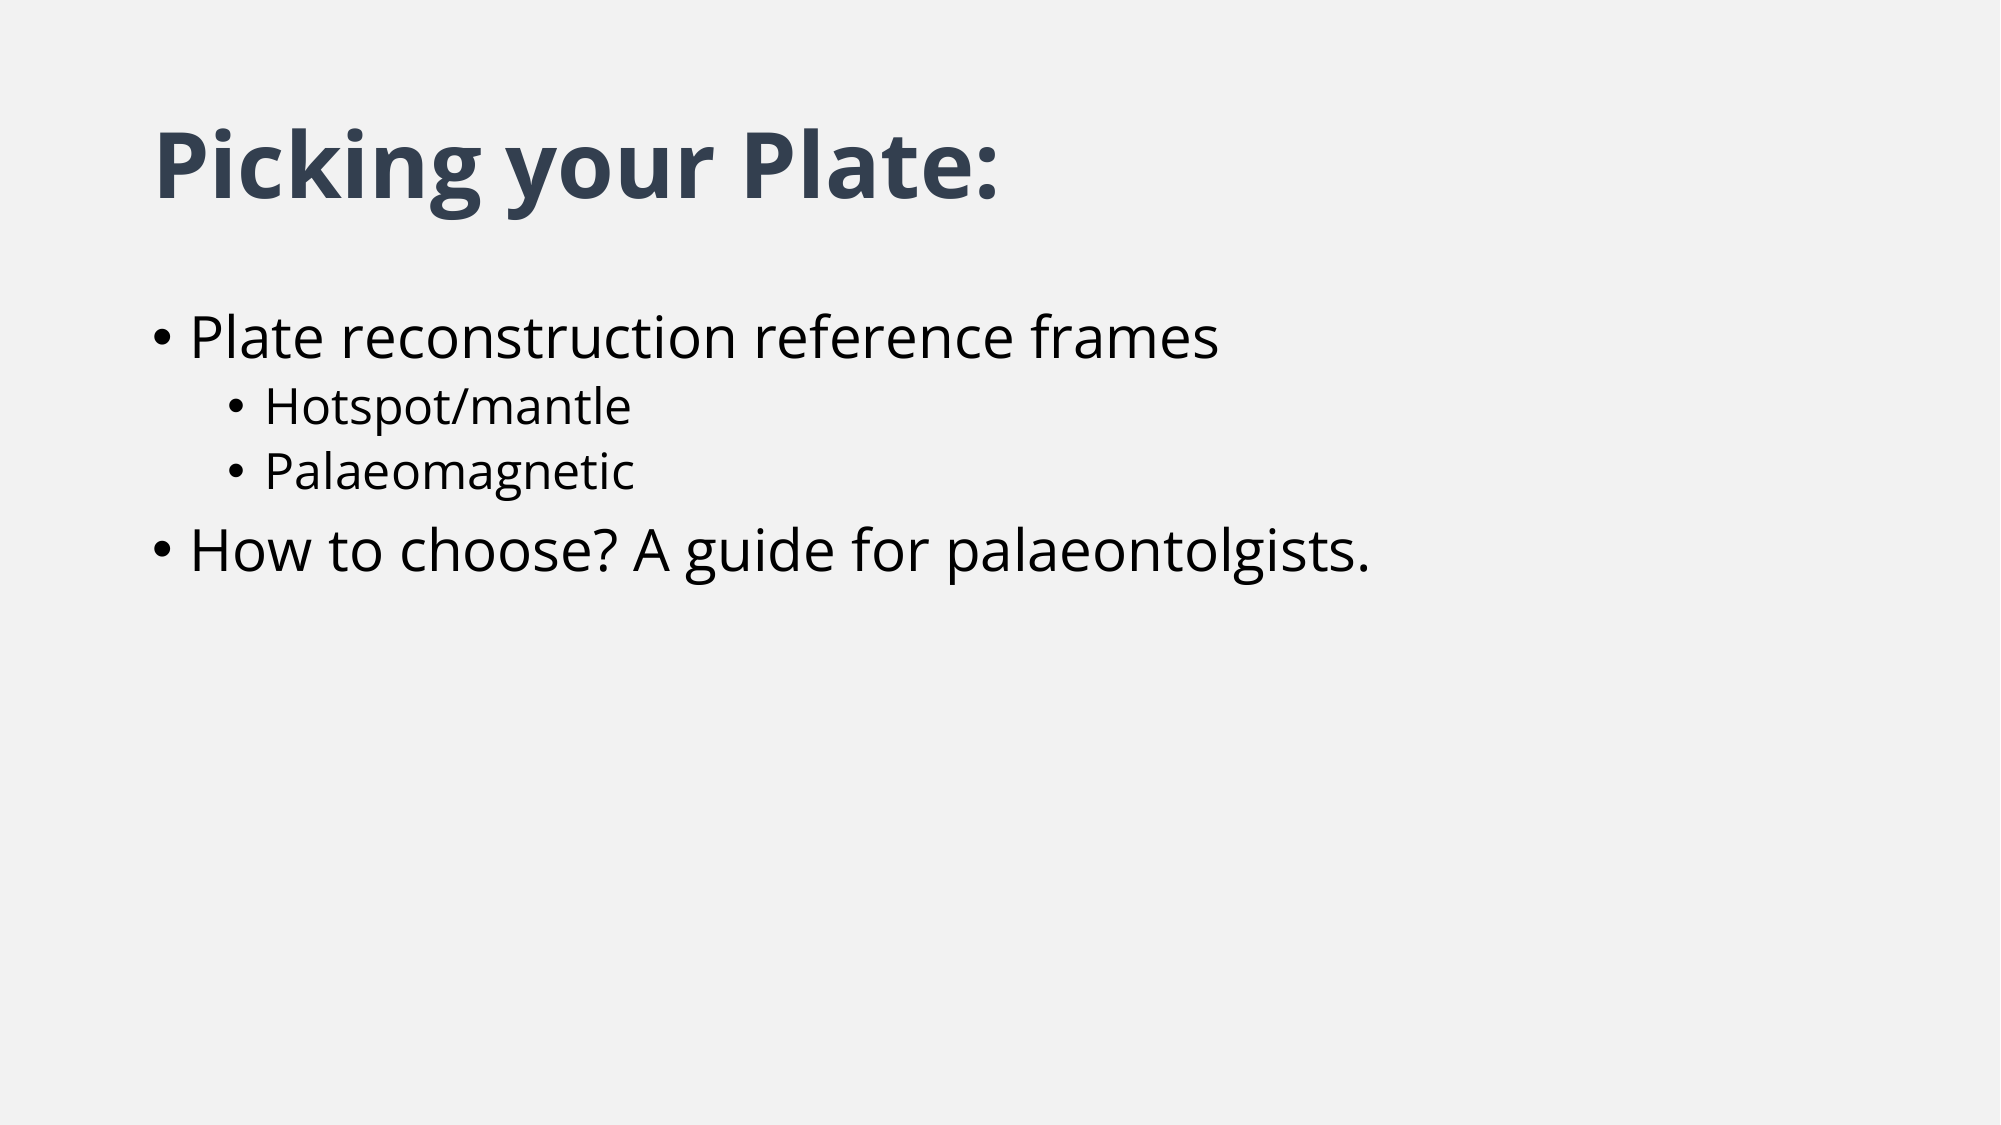

# Picking your Plate:
Plate reconstruction reference frames
Hotspot/mantle
Palaeomagnetic
How to choose? A guide for palaeontolgists.